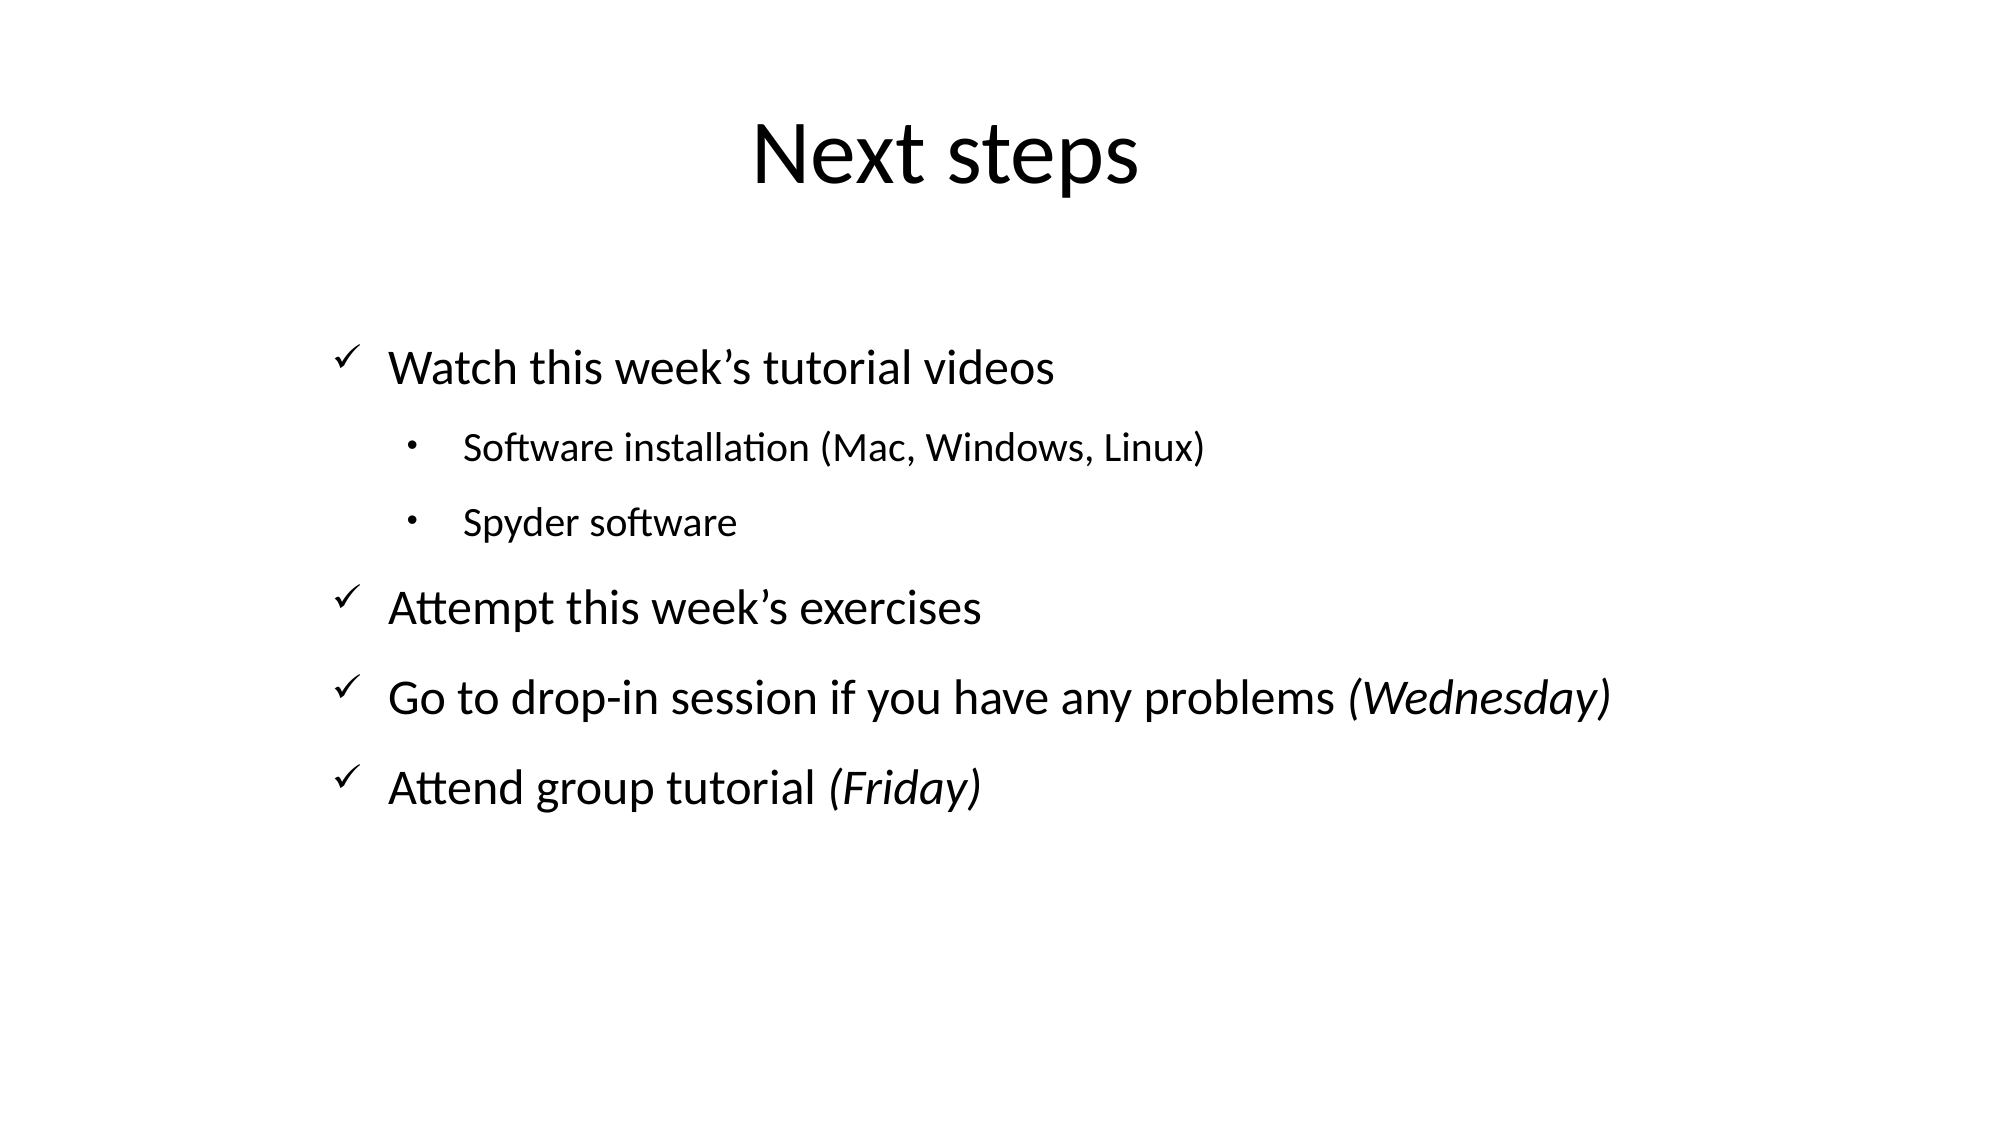

# Next steps
Watch this week’s tutorial videos
Software installation (Mac, Windows, Linux)
Spyder software
Attempt this week’s exercises
Go to drop-in session if you have any problems (Wednesday)
Attend group tutorial (Friday)